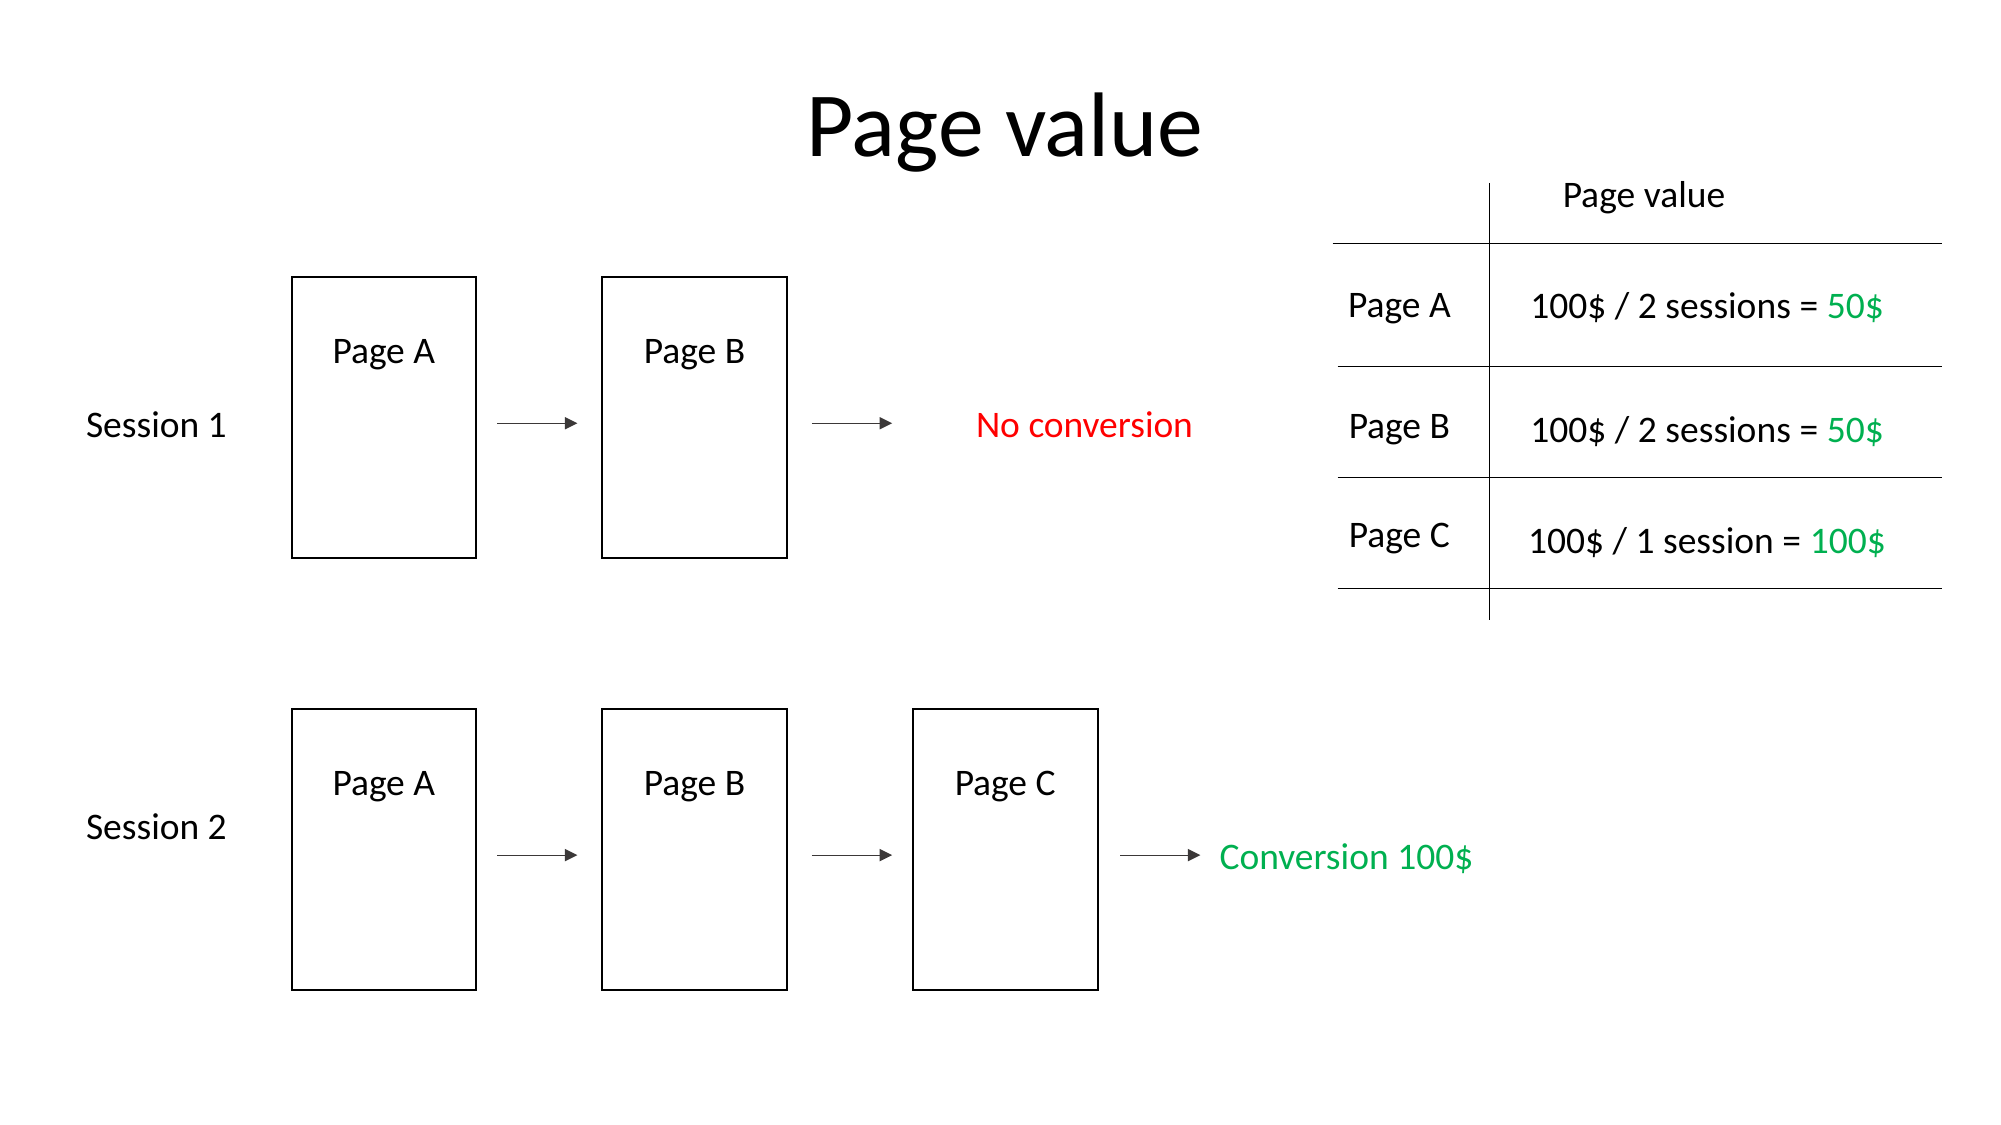

# Page value
Page value
Page A
100$ / 2 sessions = 50$

Page A
Page B
Session 1
No conversion
Page B
100$ / 2 sessions = 50$
Page C
100$ / 1 session = 100$

Page A
Page B
Page C
Session 2
Conversion 100$